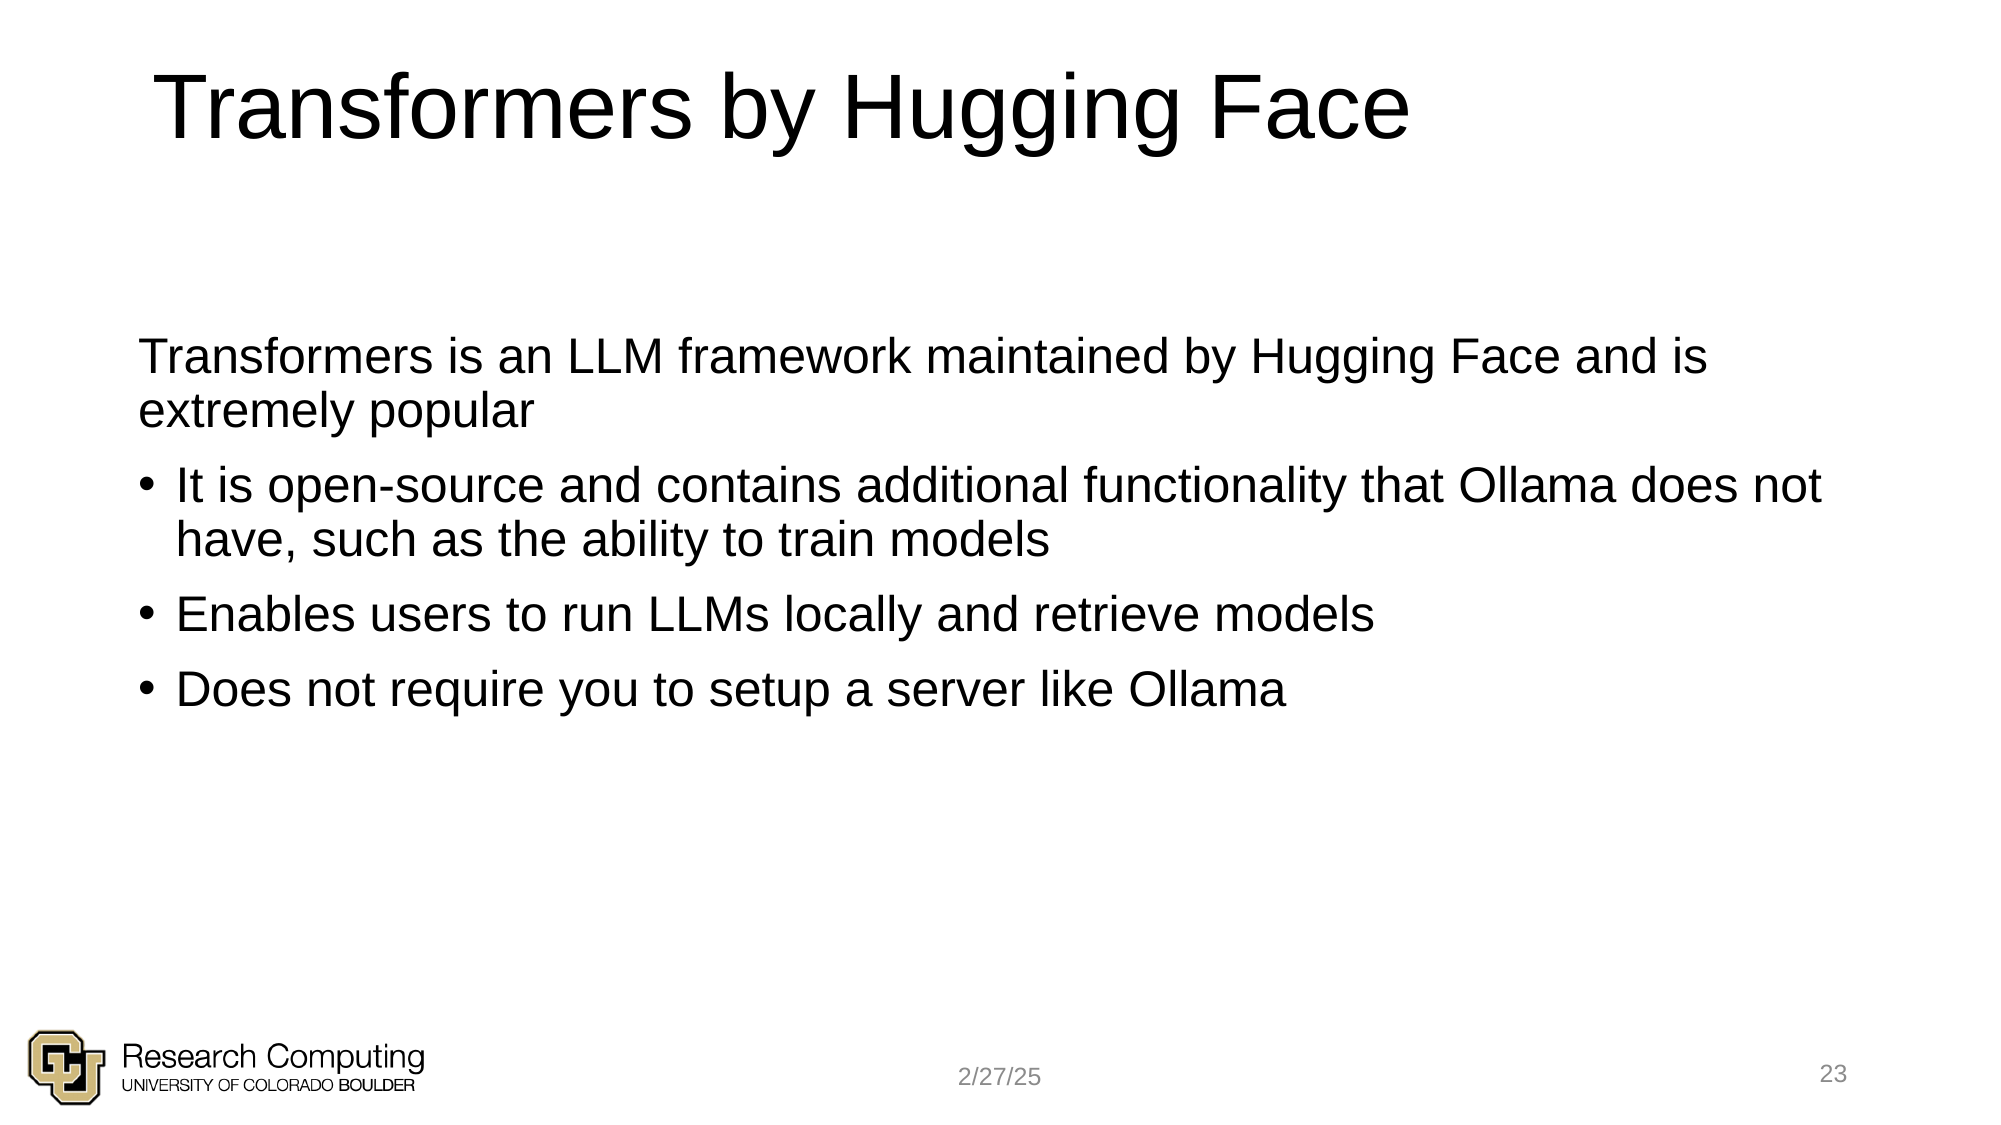

# Transformers by Hugging Face
Transformers is an LLM framework maintained by Hugging Face and is extremely popular
It is open-source and contains additional functionality that Ollama does not have, such as the ability to train models
Enables users to run LLMs locally and retrieve models
Does not require you to setup a server like Ollama
23
2/27/25